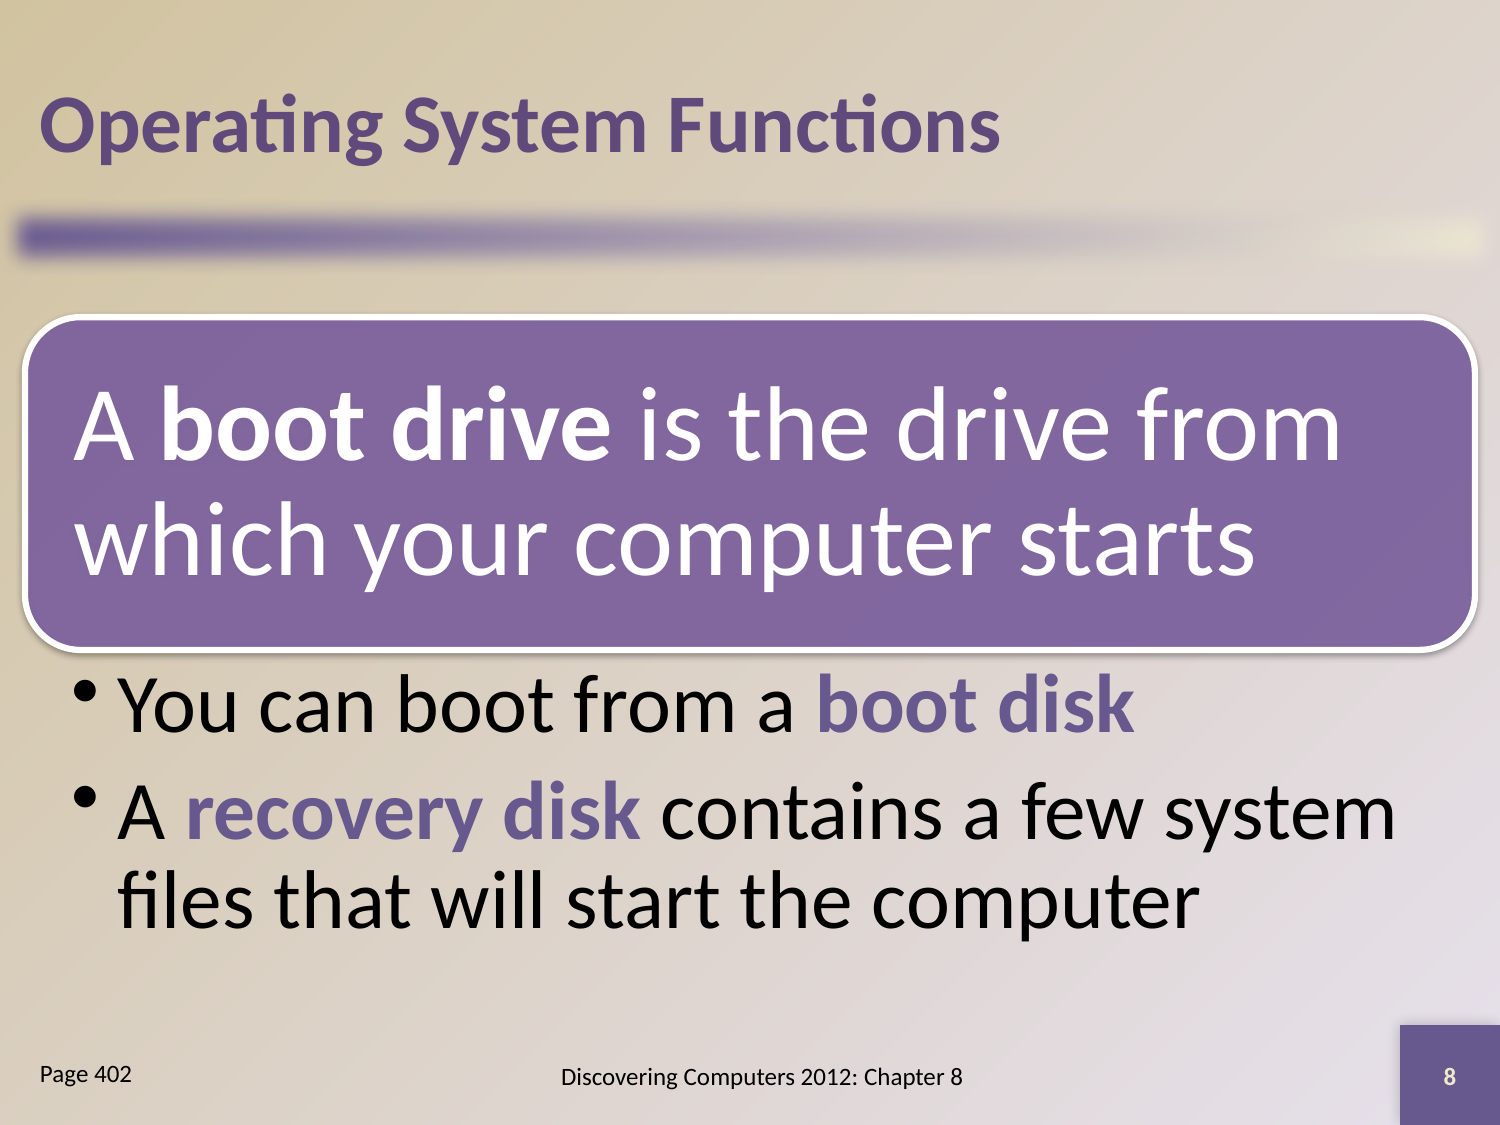

# Operating System Functions
A boot drive is the drive from which your computer starts
You can boot from a boot disk
A recovery disk contains a few system files that will start the computer
8
Discovering Computers 2012: Chapter 8
Page 402